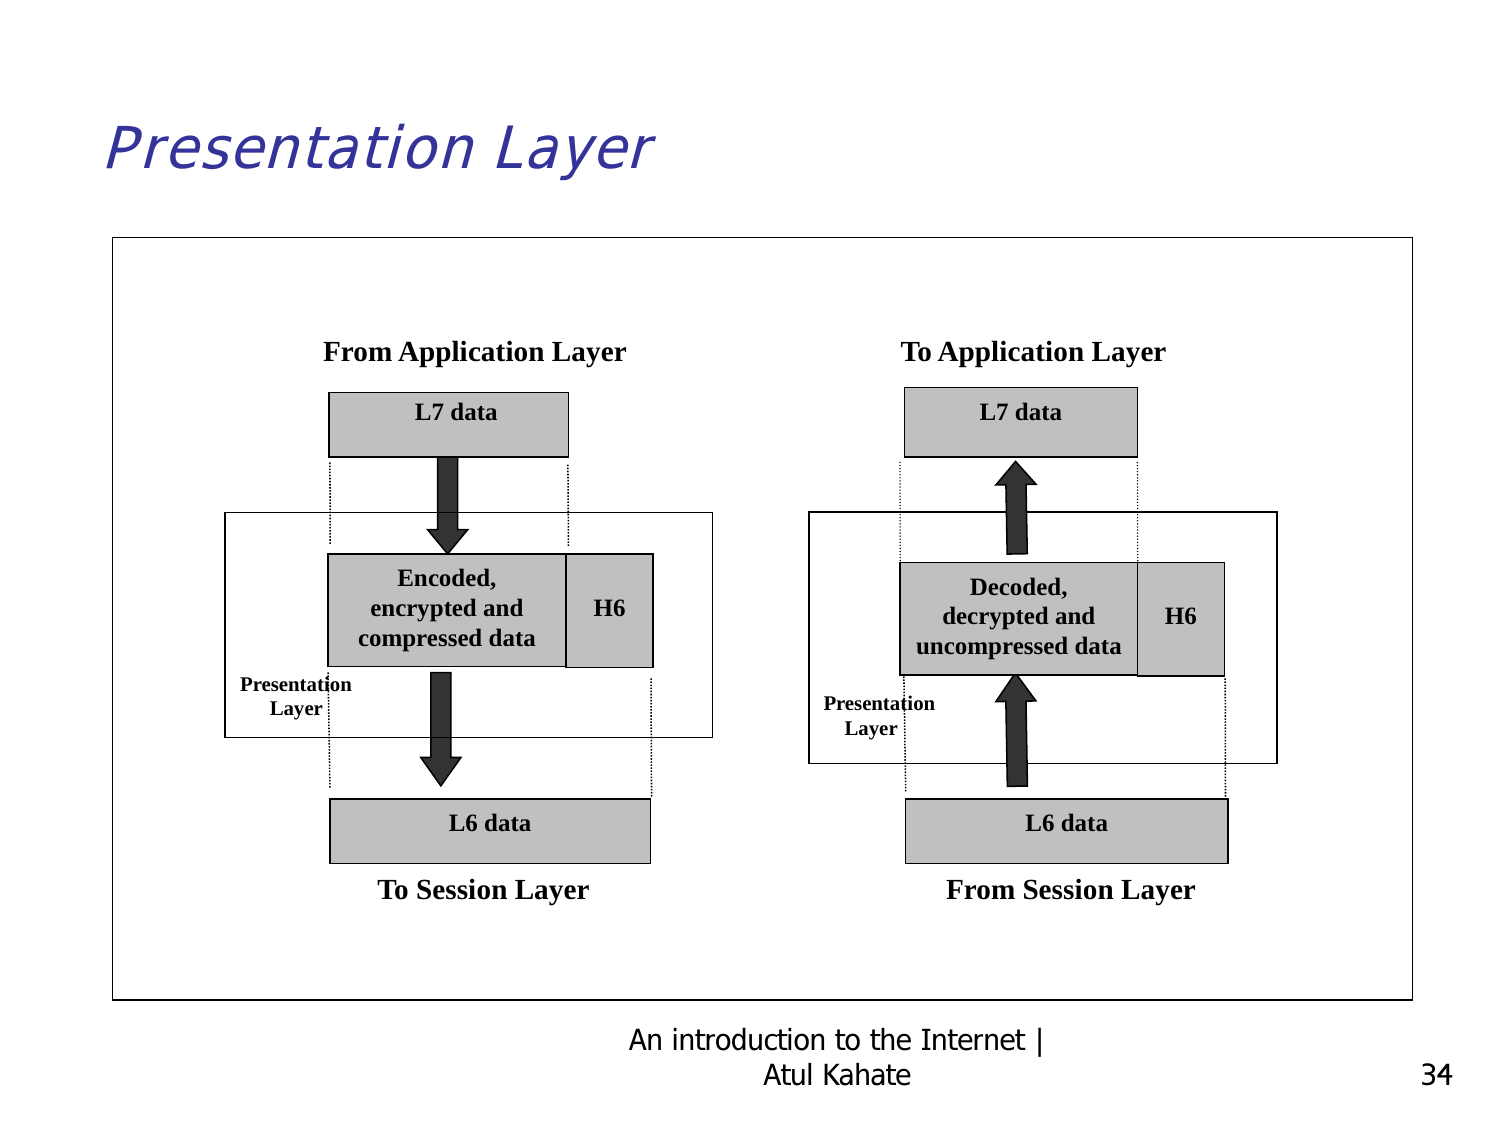

Presentation Layer

From Application Layer
To Application Layer
L7 data
L7 data

Presentation
Layer

Presentation
    Layer

Encoded, encrypted and compressed data

H6
Decoded, decrypted and uncompressed data

H6
Presentation
Layer

L6 data
L6 data
To Session Layer
From Session Layer
An introduction to the Internet | Atul Kahate
34